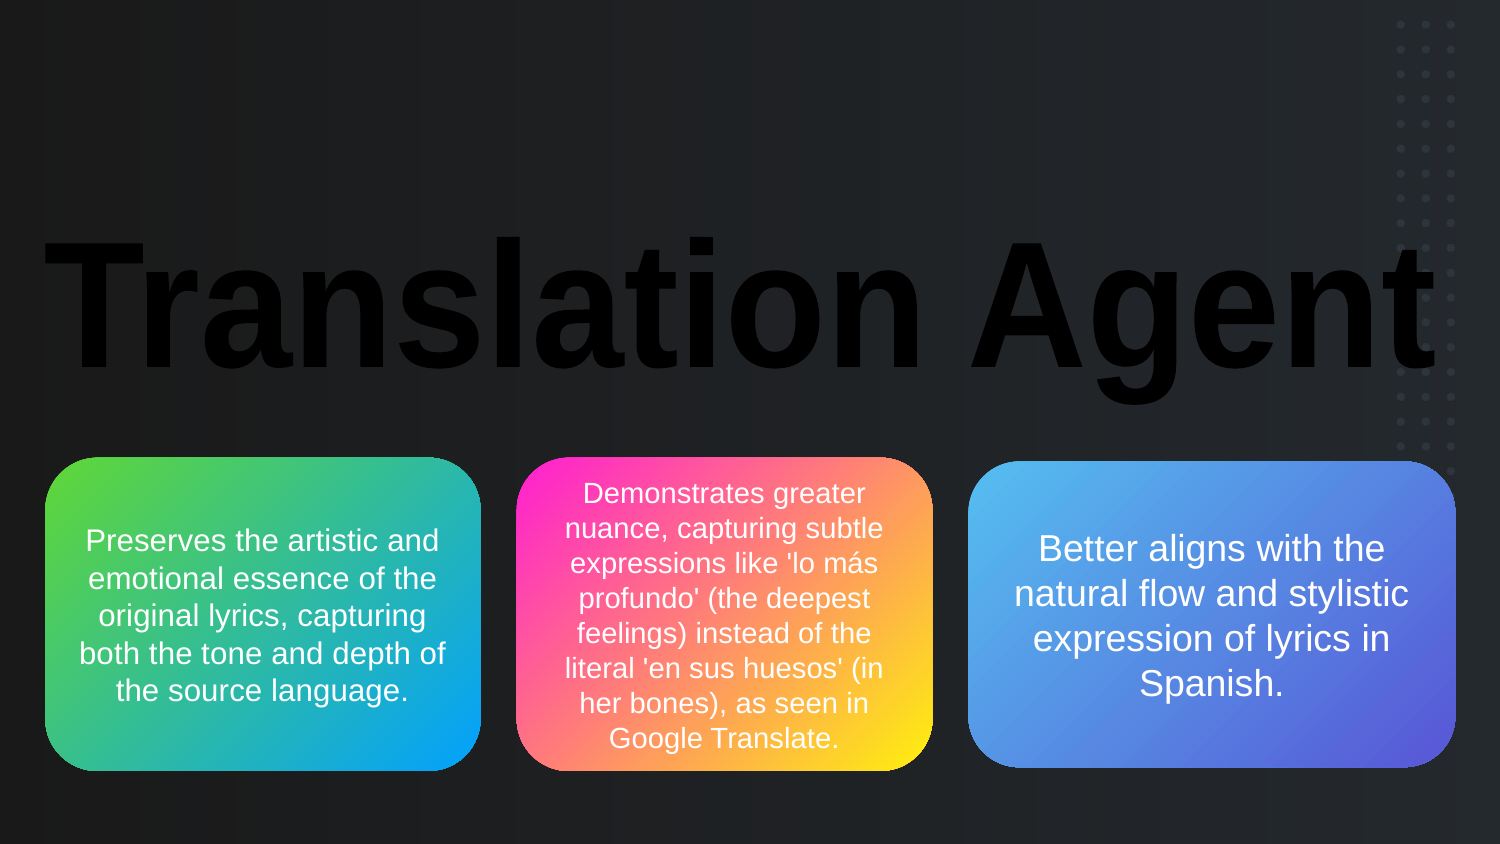

Translation Agent
Preserves the artistic and emotional essence of the original lyrics, capturing both the tone and depth of the source language.
Demonstrates greater nuance, capturing subtle expressions like 'lo más profundo' (the deepest feelings) instead of the literal 'en sus huesos' (in her bones), as seen in Google Translate.
Better aligns with the natural flow and stylistic expression of lyrics in Spanish.